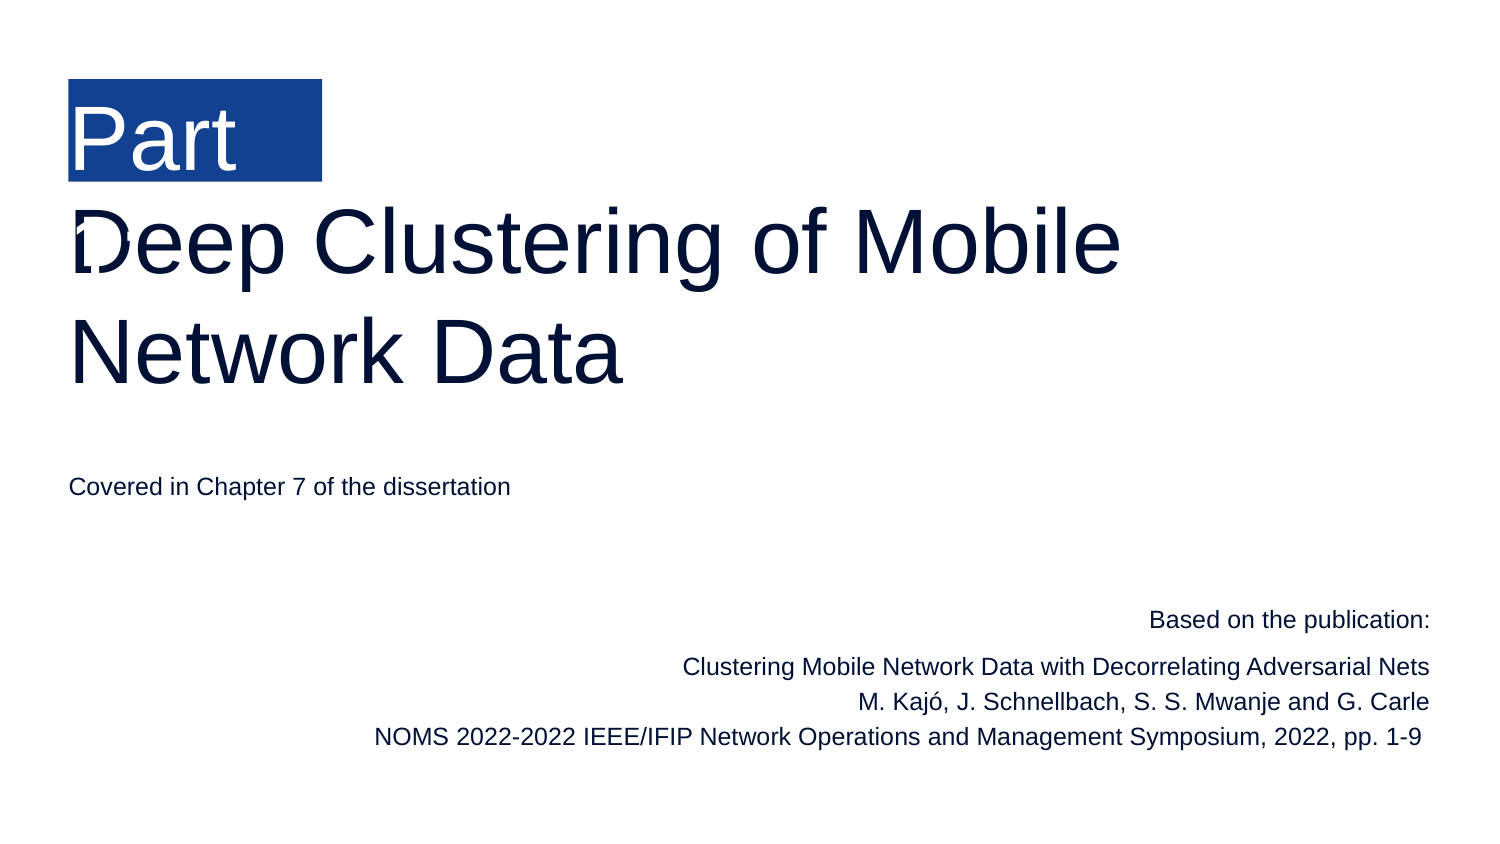

Part 1:
Deep Clustering of Mobile Network Data
Covered in Chapter 7 of the dissertation
Based on the publication:
Clustering Mobile Network Data with Decorrelating Adversarial Nets
M. Kajó, J. Schnellbach, S. S. Mwanje and G. Carle
NOMS 2022-2022 IEEE/IFIP Network Operations and Management Symposium, 2022, pp. 1-9